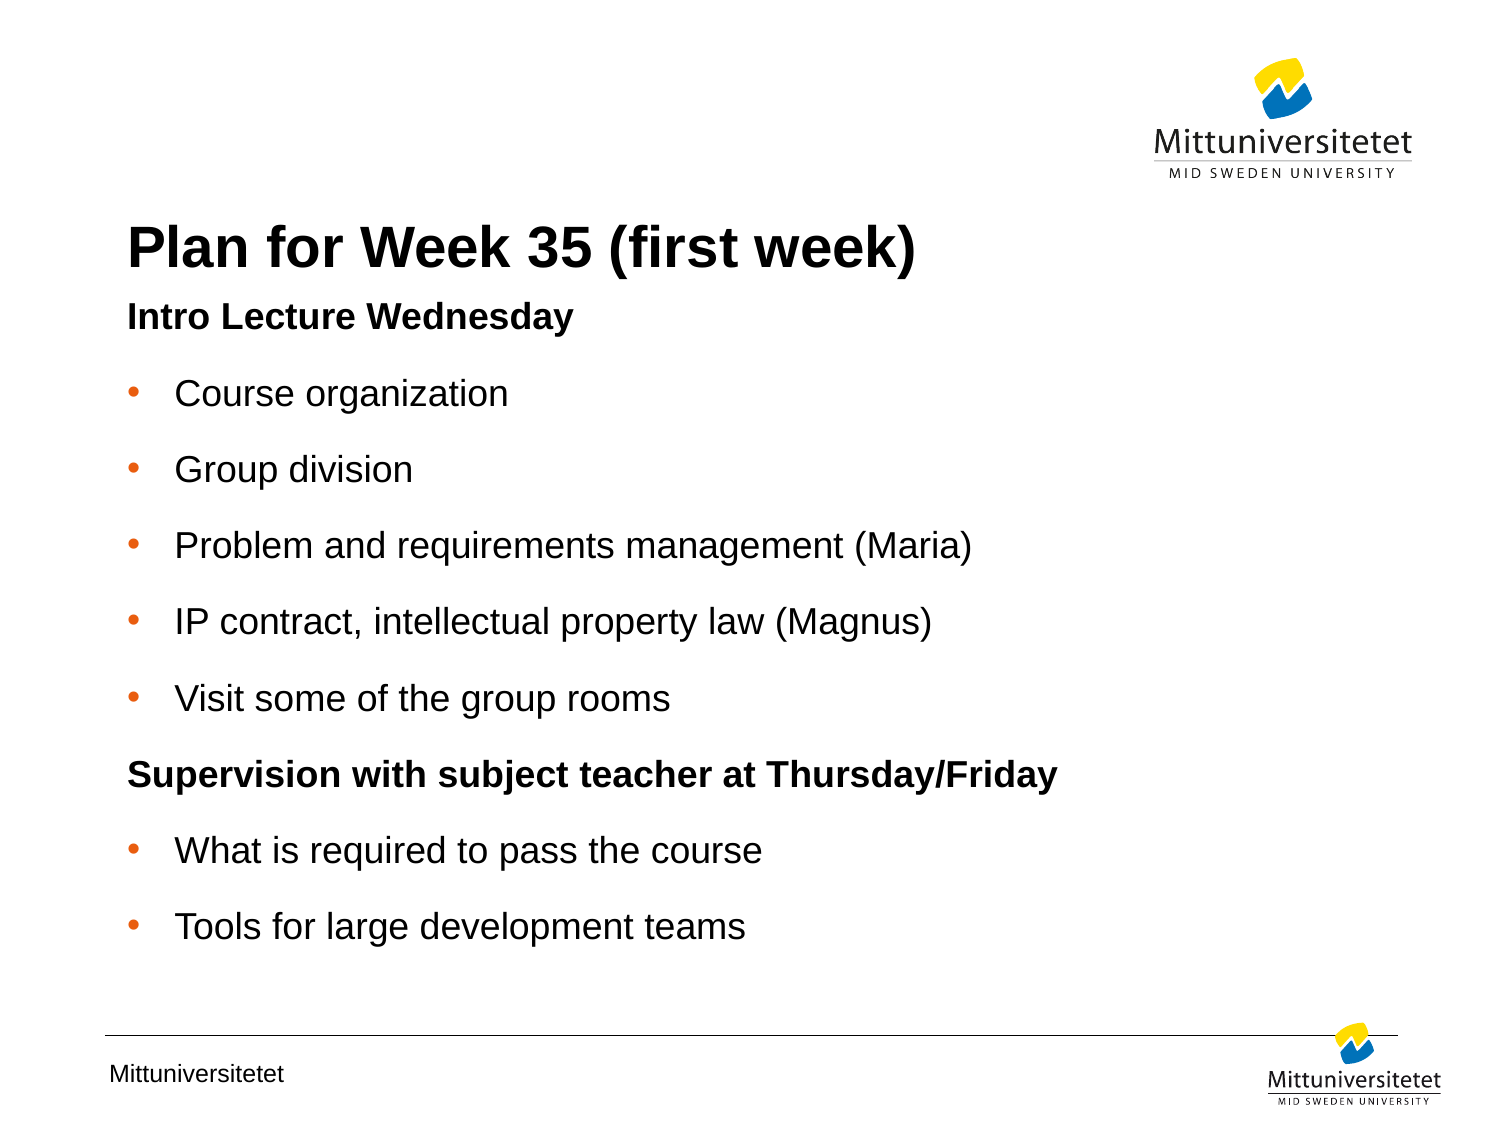

# Plan for Week 35 (first week)
Intro Lecture Wednesday
Course organization
Group division
Problem and requirements management (Maria)
IP contract, intellectual property law (Magnus)
Visit some of the group rooms
Supervision with subject teacher at Thursday/Friday
What is required to pass the course
Tools for large development teams